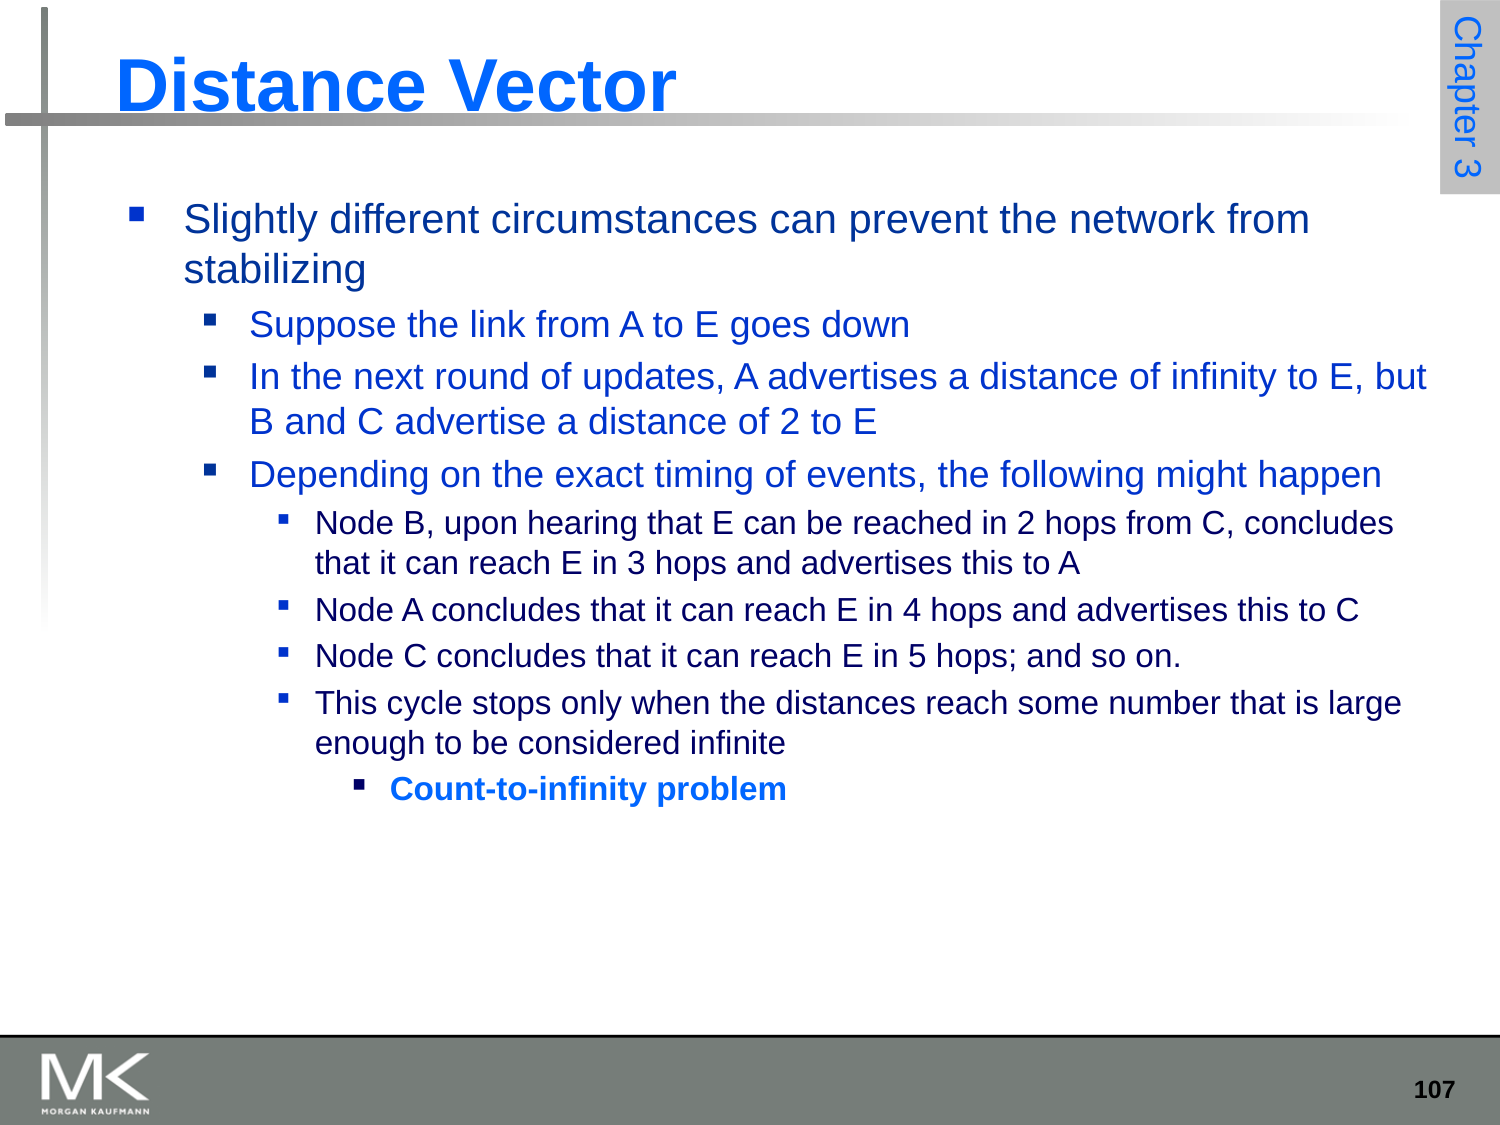

# Distance Vector
Slightly different circumstances can prevent the network from stabilizing
Suppose the link from A to E goes down
In the next round of updates, A advertises a distance of infinity to E, but B and C advertise a distance of 2 to E
Depending on the exact timing of events, the following might happen
Node B, upon hearing that E can be reached in 2 hops from C, concludes that it can reach E in 3 hops and advertises this to A
Node A concludes that it can reach E in 4 hops and advertises this to C
Node C concludes that it can reach E in 5 hops; and so on.
This cycle stops only when the distances reach some number that is large enough to be considered infinite
Count-to-infinity problem